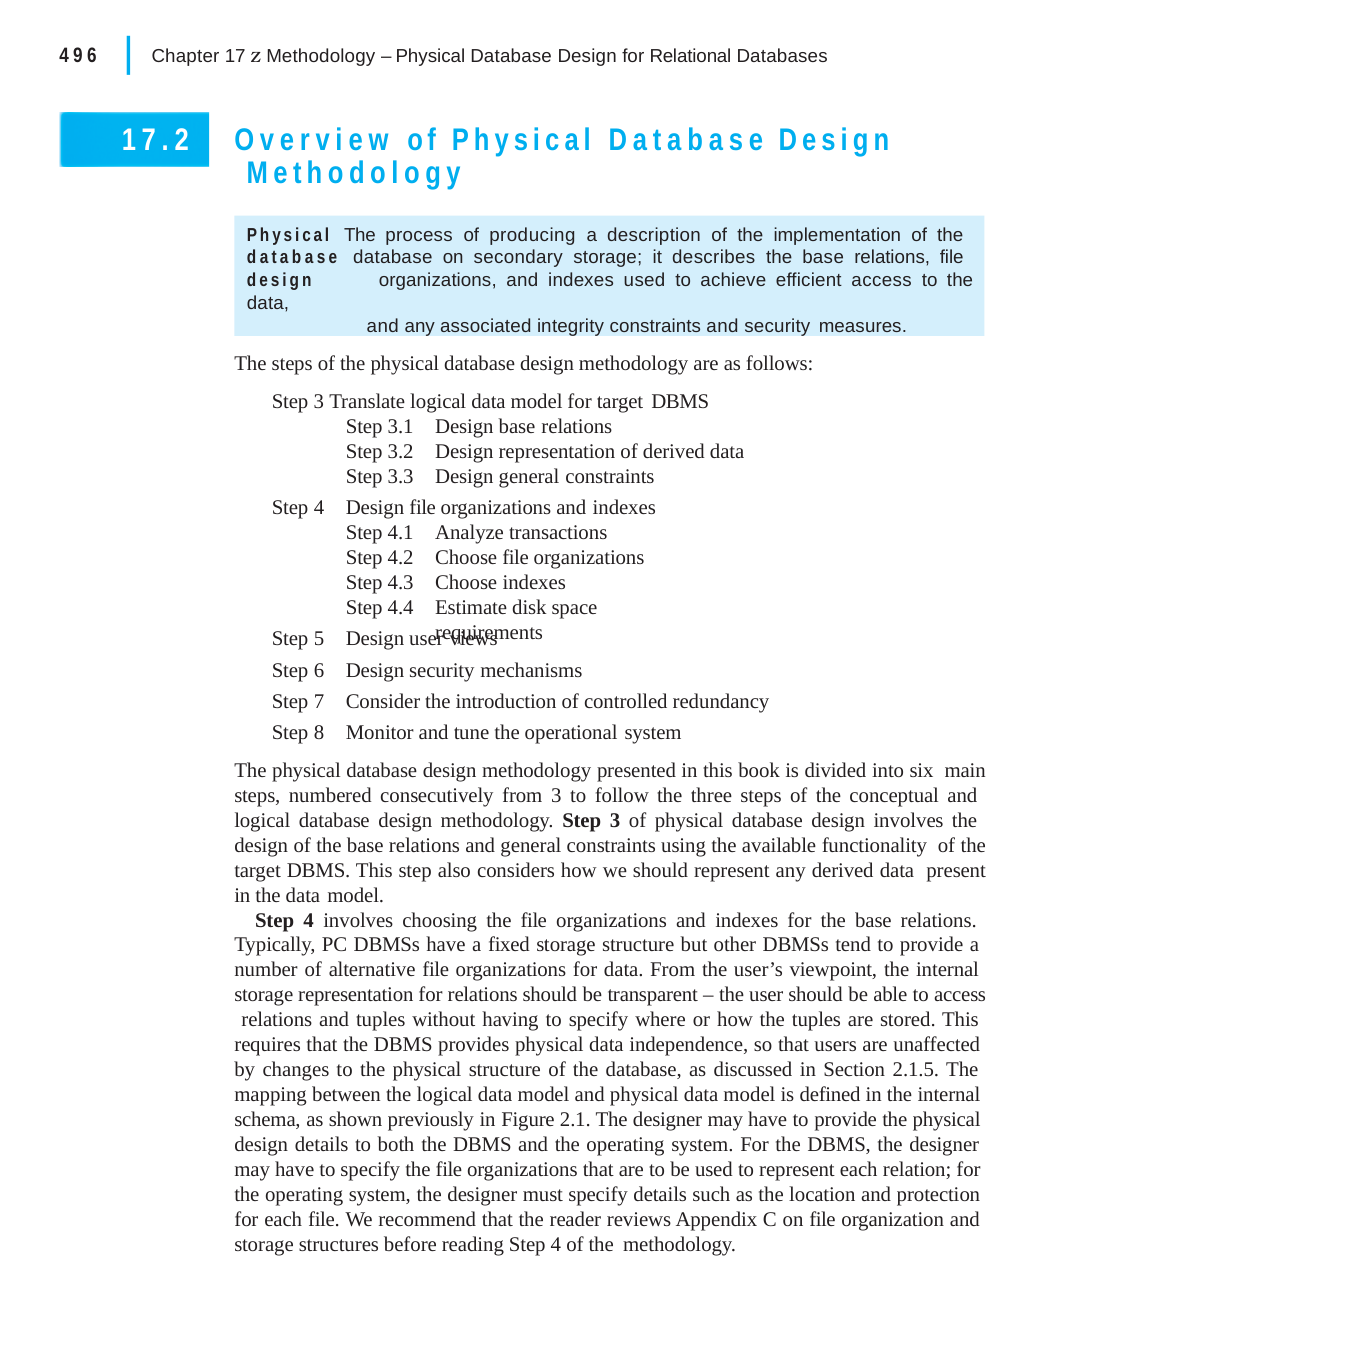

|
496	Chapter 17 z Methodology – Physical Database Design for Relational Databases

Overview of Physical Database Design  Methodology
17.2
Physical The process of producing a description of the implementation of the  database database on secondary storage; it describes the base relations, file  design	organizations, and indexes used to achieve efficient access to the data,
and any associated integrity constraints and security measures.
The steps of the physical database design methodology are as follows:  Step 3 Translate logical data model for target DBMS
Step 3.1
Step 3.2
Step 3.3
Design base relations
Design representation of derived data  Design general constraints
Step 4
Design file organizations and indexes
Step 4.1
Step 4.2
Step 4.3
Step 4.4
Analyze transactions  Choose file organizations  Choose indexes
Estimate disk space requirements
Step 5
Step 6
Step 7
Step 8
Design user views
Design security mechanisms
Consider the introduction of controlled redundancy  Monitor and tune the operational system
The physical database design methodology presented in this book is divided into six  main steps, numbered consecutively from 3 to follow the three steps of the conceptual and  logical database design methodology. Step 3 of physical database design involves the  design of the base relations and general constraints using the available functionality  of the target DBMS. This step also considers how we should represent any derived data  present in the data model.
Step 4 involves choosing the file organizations and indexes for the base relations.  Typically, PC DBMSs have a fixed storage structure but other DBMSs tend to provide a  number of alternative file organizations for data. From the user’s viewpoint, the internal  storage representation for relations should be transparent – the user should be able to access  relations and tuples without having to specify where or how the tuples are stored. This  requires that the DBMS provides physical data independence, so that users are unaffected  by changes to the physical structure of the database, as discussed in Section 2.1.5. The  mapping between the logical data model and physical data model is defined in the internal  schema, as shown previously in Figure 2.1. The designer may have to provide the physical  design details to both the DBMS and the operating system. For the DBMS, the designer  may have to specify the file organizations that are to be used to represent each relation; for  the operating system, the designer must specify details such as the location and protection  for each file. We recommend that the reader reviews Appendix C on file organization and  storage structures before reading Step 4 of the methodology.